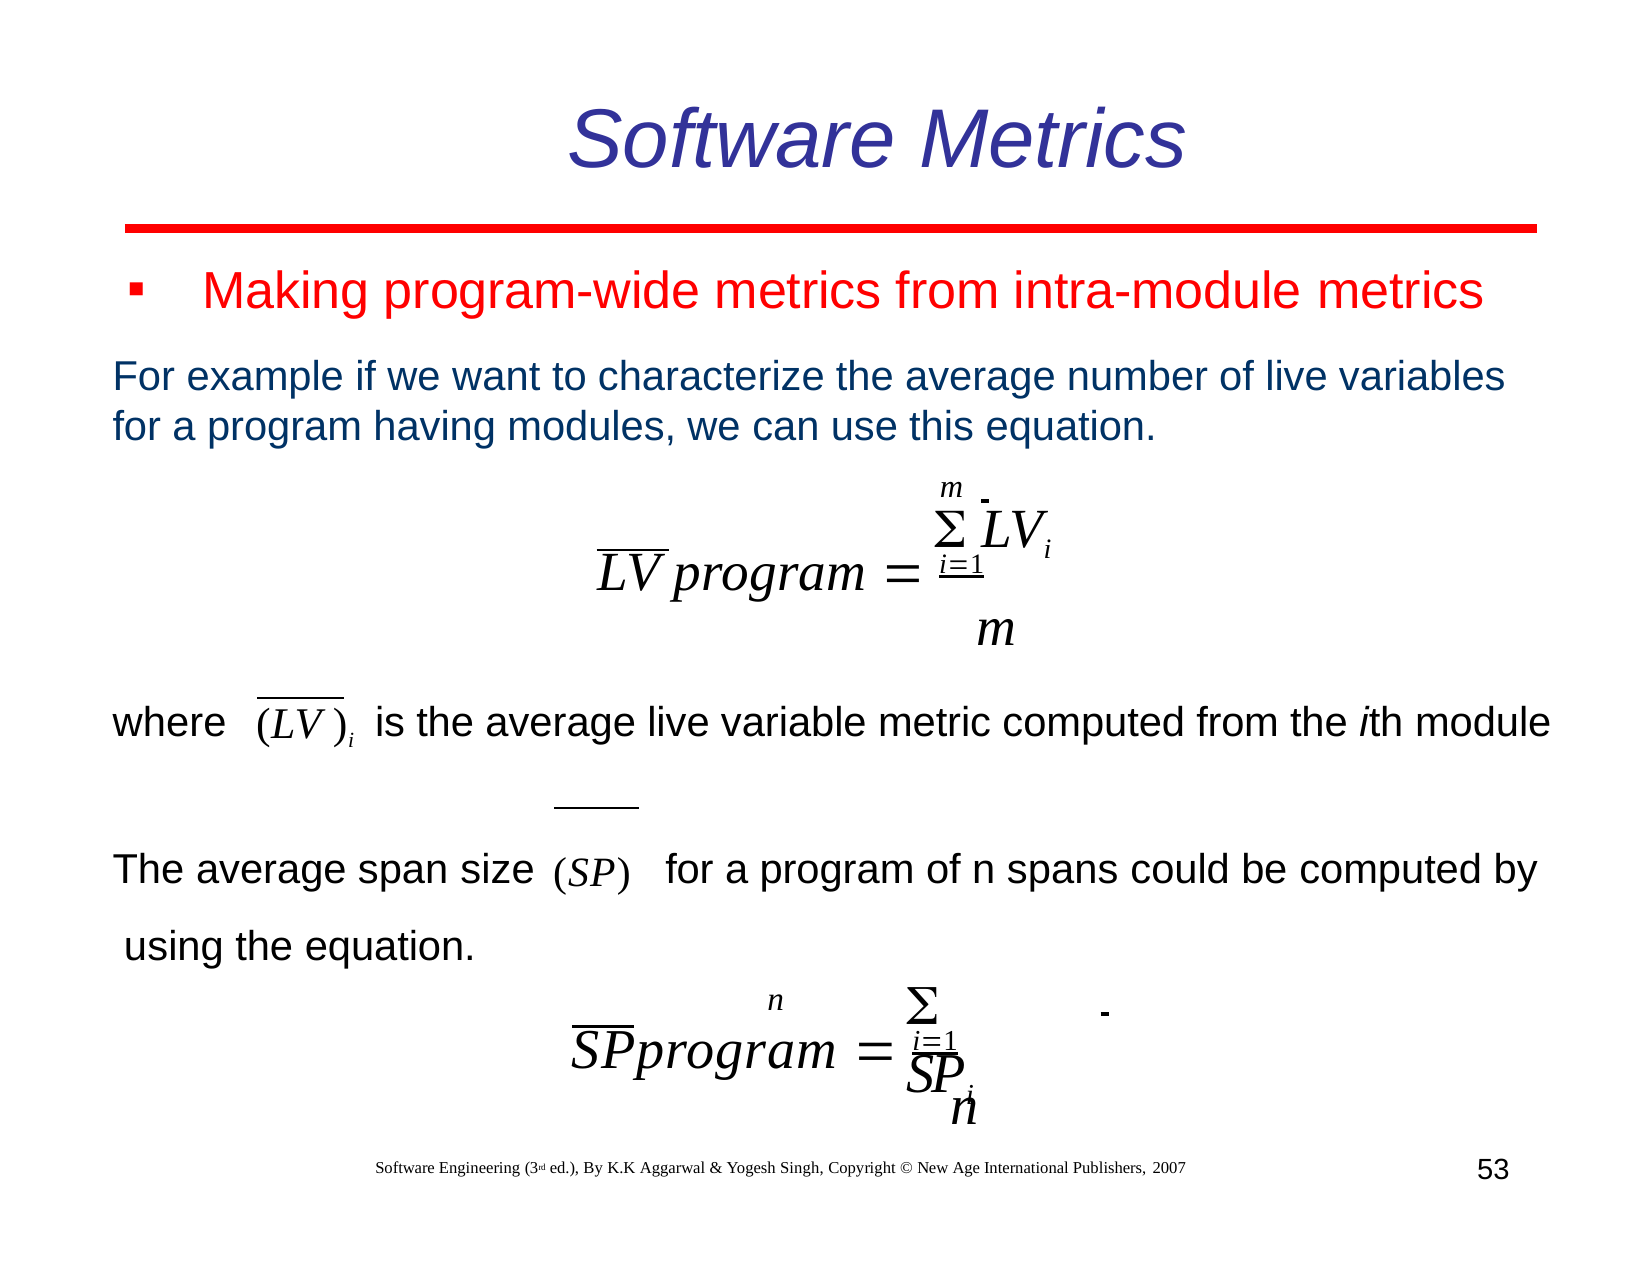

# Software Metrics

Making program-wide metrics from intra-module metrics
For example if we want to characterize the average number of live variables  for a program having modules, we can use this equation.
m
Σ LVi
LV program = i=1
m
is the average live variable metric computed from the ith module

where
(LV )i

The average span size (SP)	for a program of n spans could be computed by  using the equation.
n

Σ SPi
SPprogram = i=1
n

53
Software Engineering (3rd  ed.), By K.K Aggarwal & Yogesh Singh, Copyright © New Age International Publishers, 2007